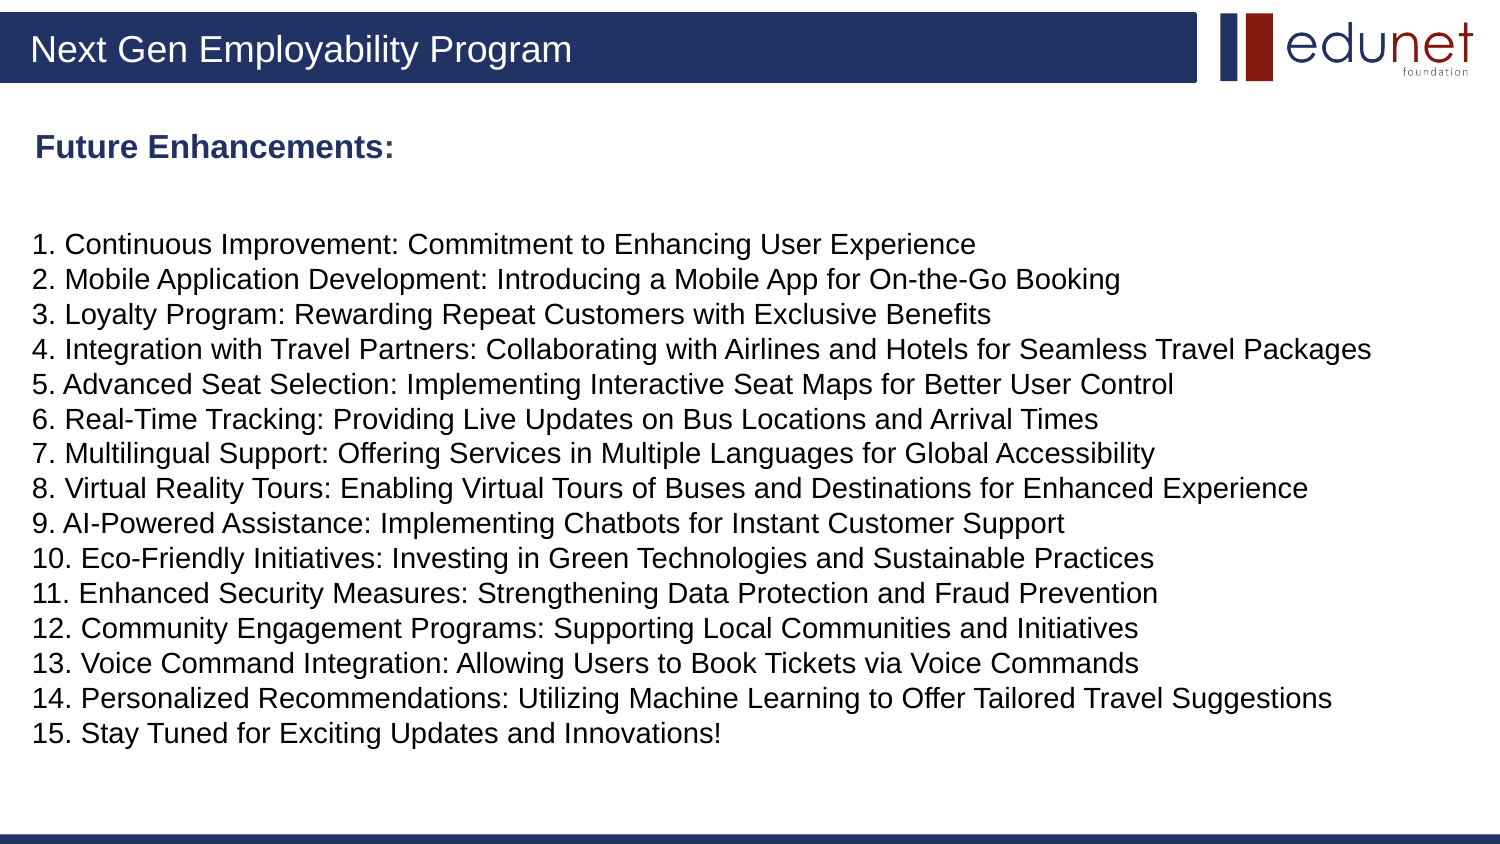

# Future Enhancements:

1. Continuous Improvement: Commitment to Enhancing User Experience
2. Mobile Application Development: Introducing a Mobile App for On-the-Go Booking
3. Loyalty Program: Rewarding Repeat Customers with Exclusive Benefits
4. Integration with Travel Partners: Collaborating with Airlines and Hotels for Seamless Travel Packages
5. Advanced Seat Selection: Implementing Interactive Seat Maps for Better User Control
6. Real-Time Tracking: Providing Live Updates on Bus Locations and Arrival Times
7. Multilingual Support: Offering Services in Multiple Languages for Global Accessibility
8. Virtual Reality Tours: Enabling Virtual Tours of Buses and Destinations for Enhanced Experience
9. AI-Powered Assistance: Implementing Chatbots for Instant Customer Support
10. Eco-Friendly Initiatives: Investing in Green Technologies and Sustainable Practices
11. Enhanced Security Measures: Strengthening Data Protection and Fraud Prevention
12. Community Engagement Programs: Supporting Local Communities and Initiatives
13. Voice Command Integration: Allowing Users to Book Tickets via Voice Commands
14. Personalized Recommendations: Utilizing Machine Learning to Offer Tailored Travel Suggestions
15. Stay Tuned for Exciting Updates and Innovations!